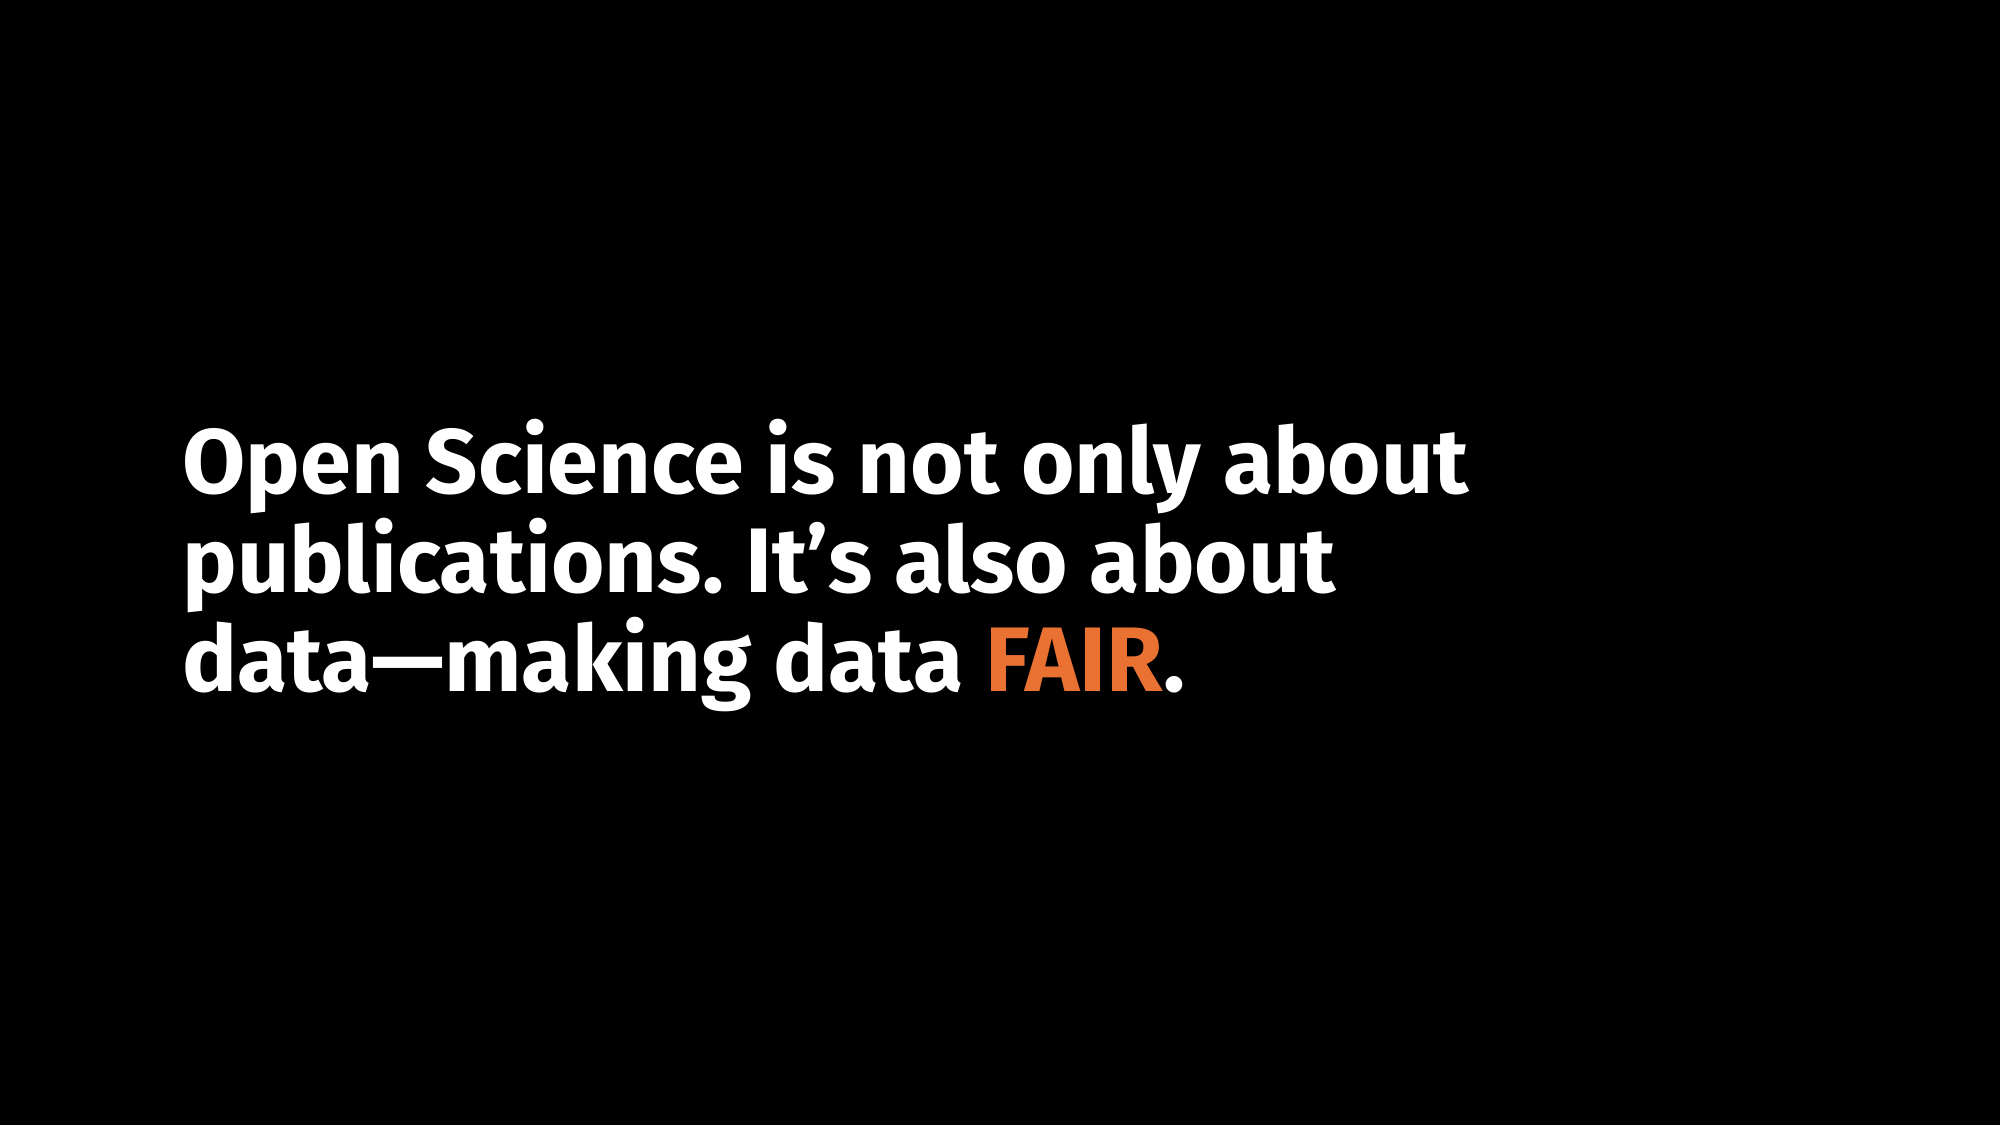

# Open Science is not only about publications. It’s also about data—making data FAIR.